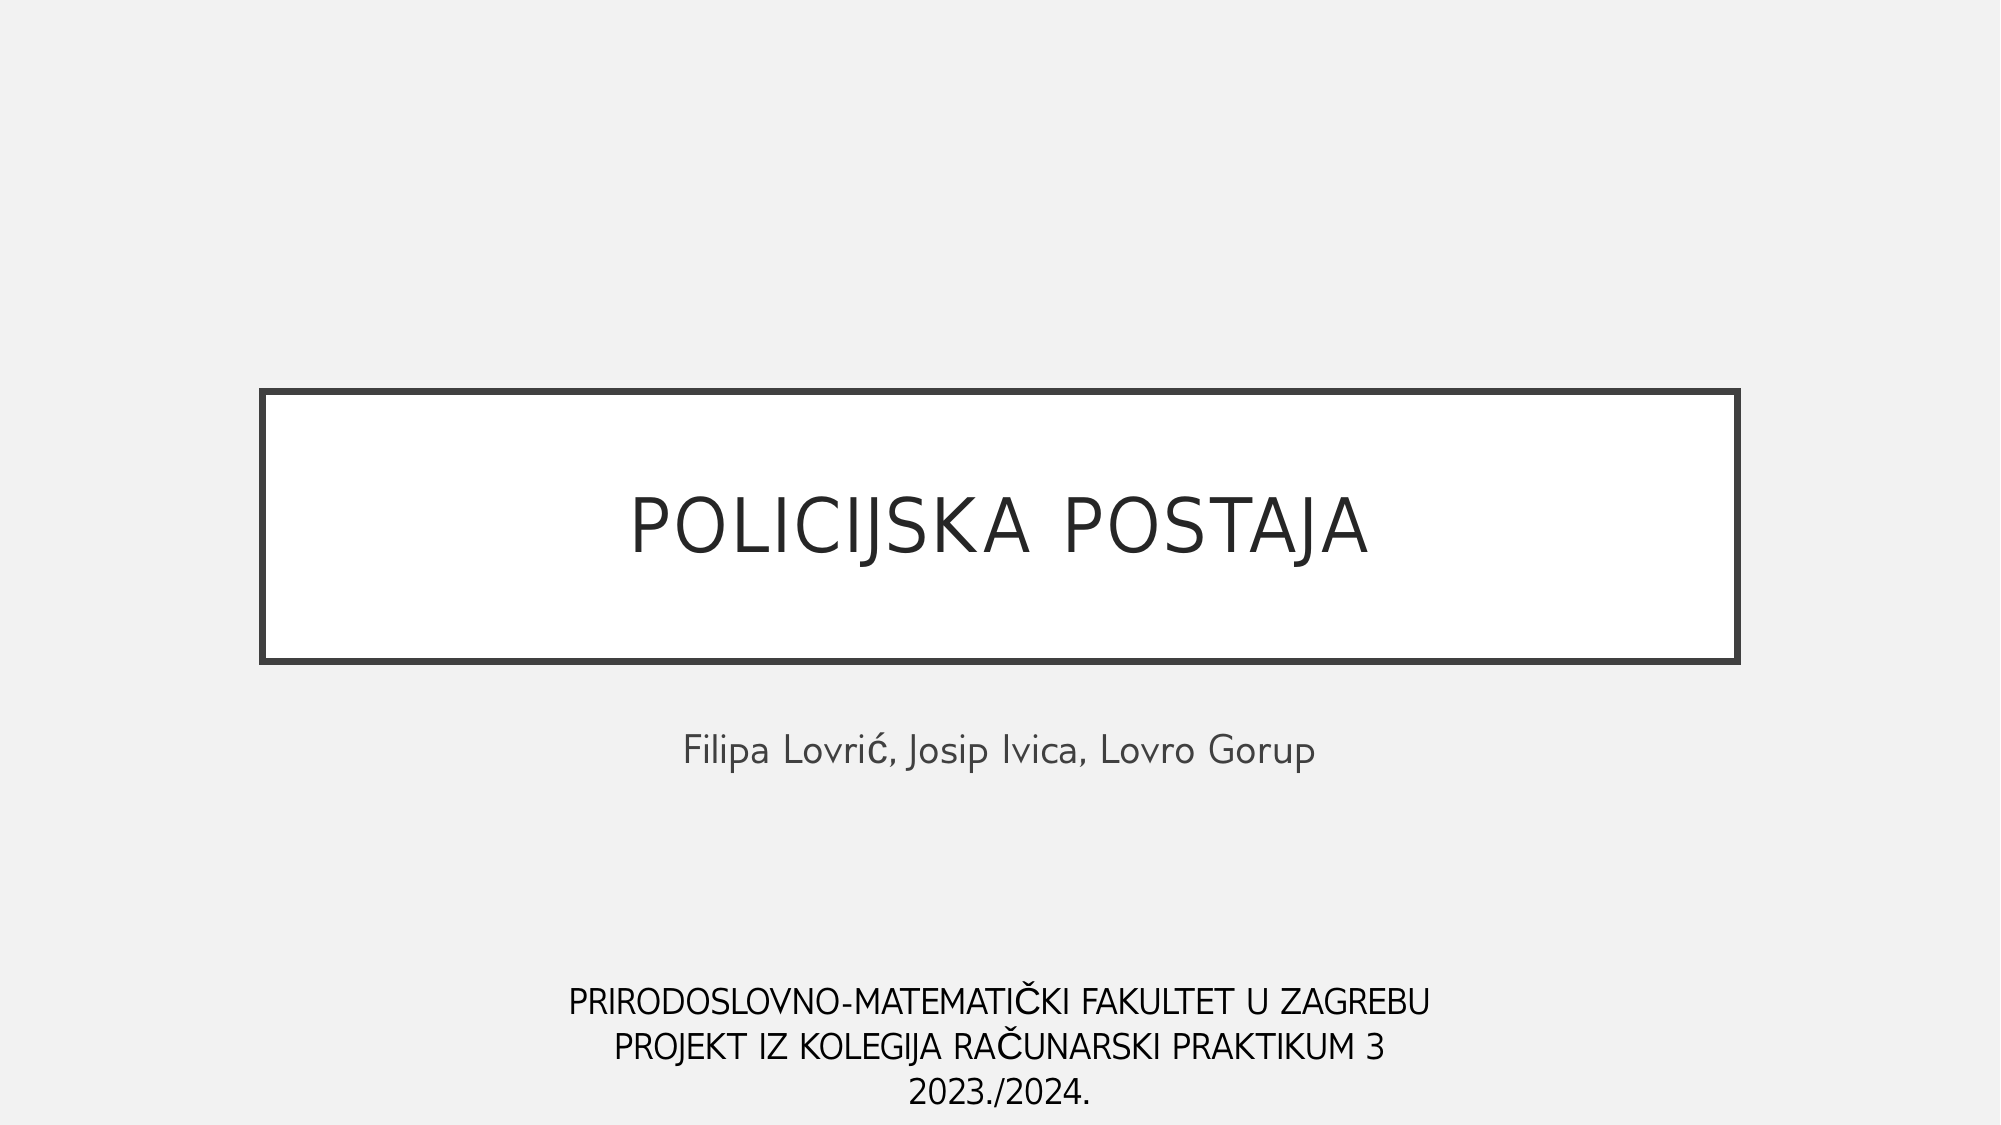

# Policijska postaja
Filipa Lovrić, Josip Ivica, Lovro Gorup
PRIRODOSLOVNO-MATEMATIČKI FAKULTET U ZAGREBU
PROJEKT IZ KOLEGIJA RAČUNARSKI PRAKTIKUM 3
2023./2024.